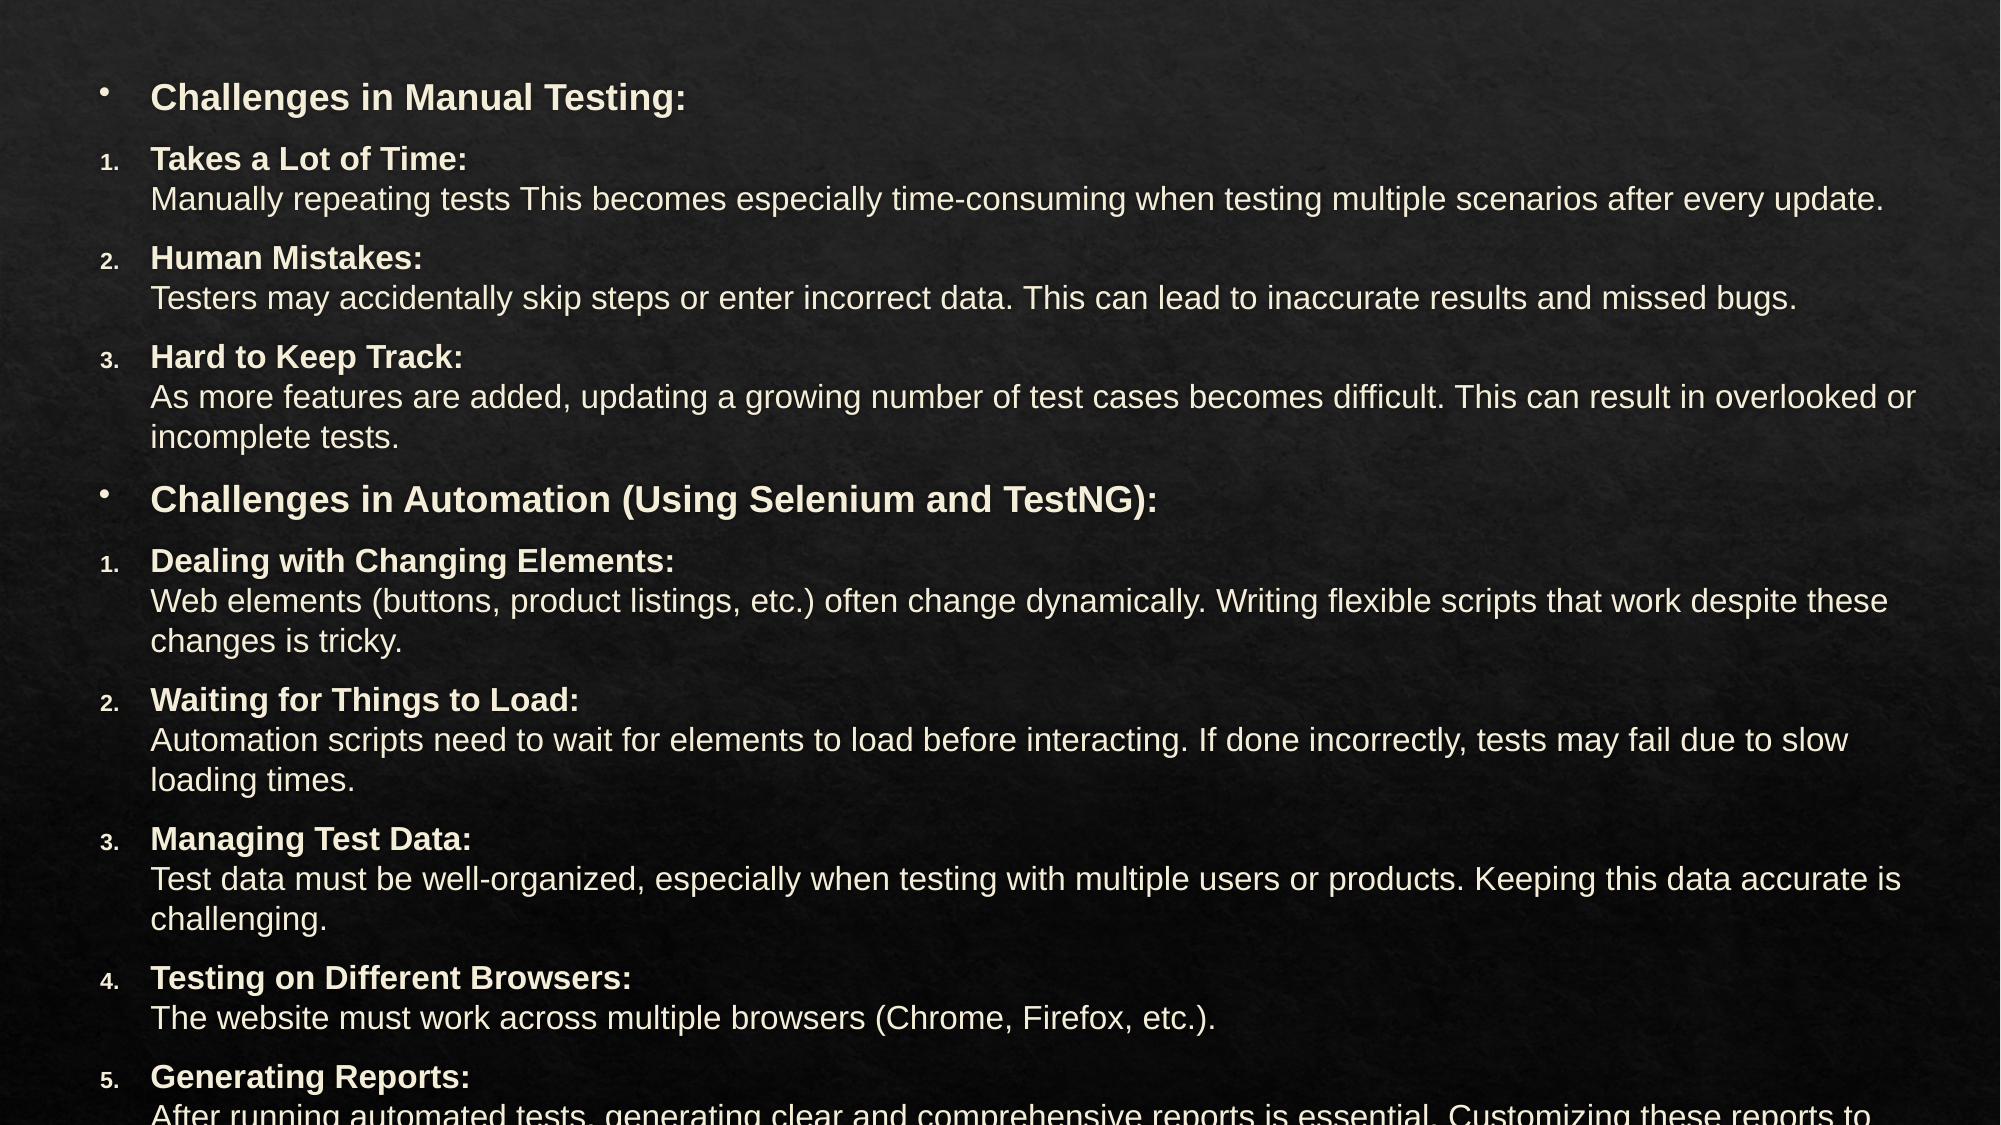

Challenges in Manual Testing:
Takes a Lot of Time:
Manually repeating tests This becomes especially time-consuming when testing multiple scenarios after every update.
Human Mistakes:
Testers may accidentally skip steps or enter incorrect data. This can lead to inaccurate results and missed bugs.
Hard to Keep Track:
As more features are added, updating a growing number of test cases becomes difficult. This can result in overlooked or incomplete tests.
Challenges in Automation (Using Selenium and TestNG):
Dealing with Changing Elements:
Web elements (buttons, product listings, etc.) often change dynamically. Writing flexible scripts that work despite these changes is tricky.
Waiting for Things to Load:
Automation scripts need to wait for elements to load before interacting. If done incorrectly, tests may fail due to slow loading times.
Managing Test Data:
Test data must be well-organized, especially when testing with multiple users or products. Keeping this data accurate is challenging.
Testing on Different Browsers:
The website must work across multiple browsers (Chrome, Firefox, etc.).
Generating Reports:
After running automated tests, generating clear and comprehensive reports is essential. Customizing these reports to show useful insights requires additional effort.